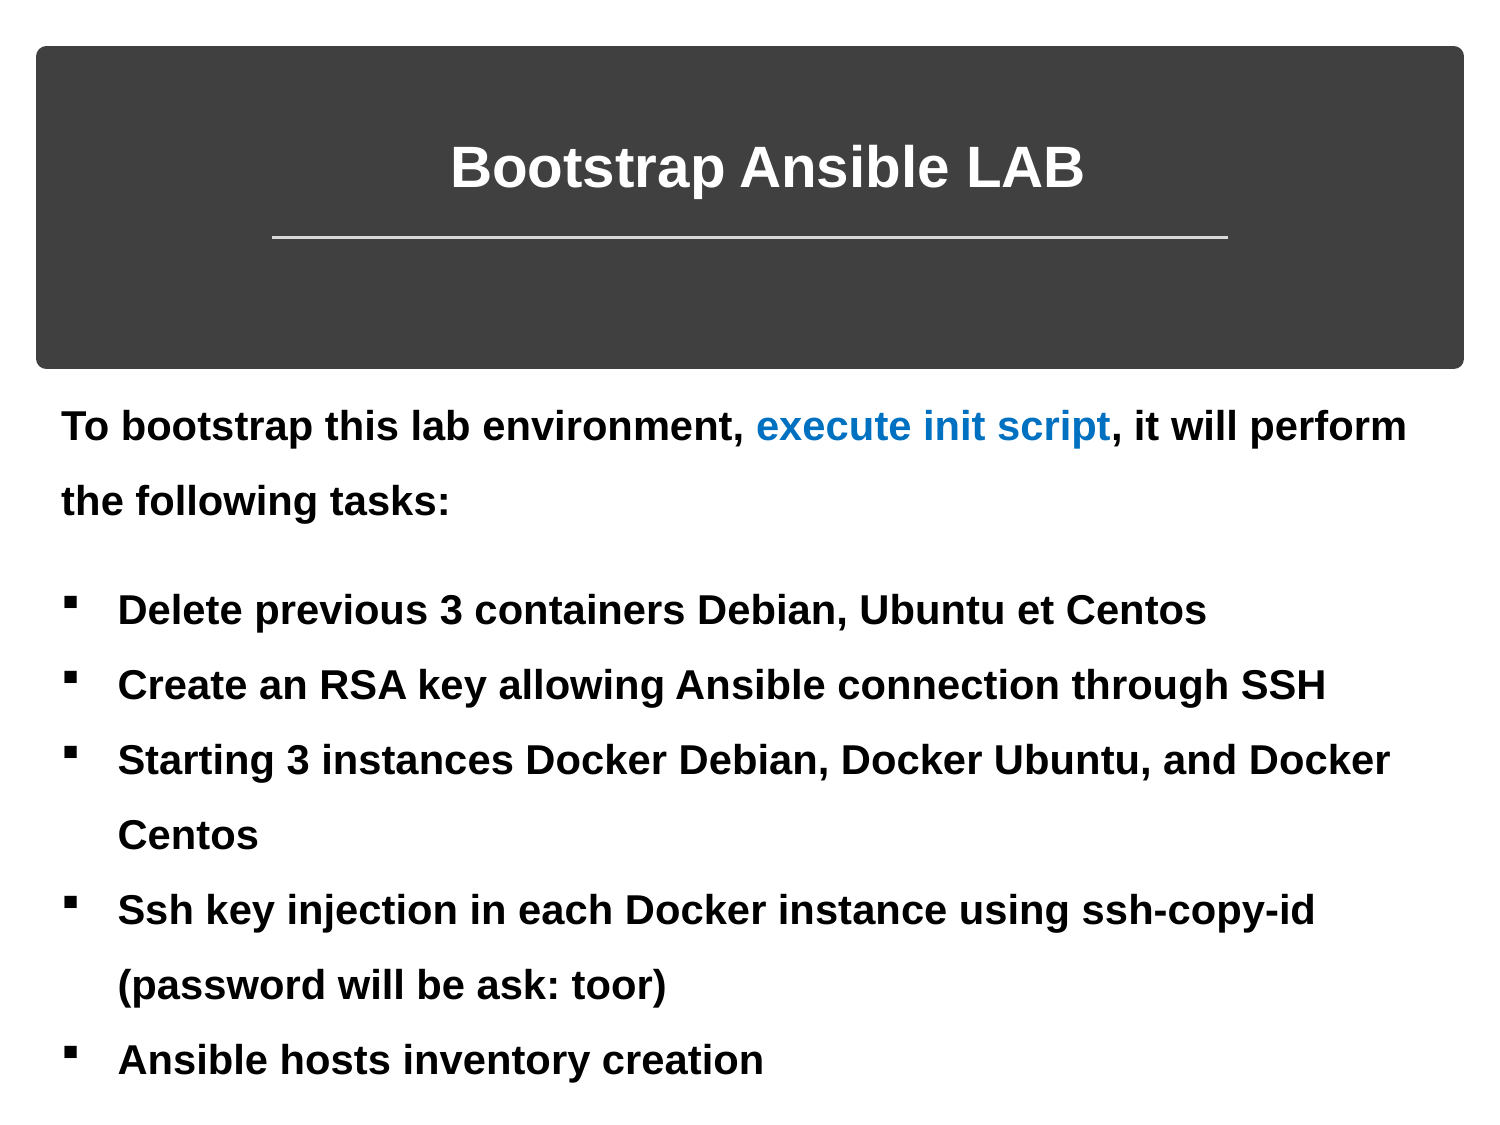

# Bootstrap Ansible LAB
To bootstrap this lab environment, execute init script, it will perform the following tasks:

Delete previous 3 containers Debian, Ubuntu et Centos
Create an RSA key allowing Ansible connection through SSH
Starting 3 instances Docker Debian, Docker Ubuntu, and Docker Centos
Ssh key injection in each Docker instance using ssh-copy-id (password will be ask: toor)
Ansible hosts inventory creation